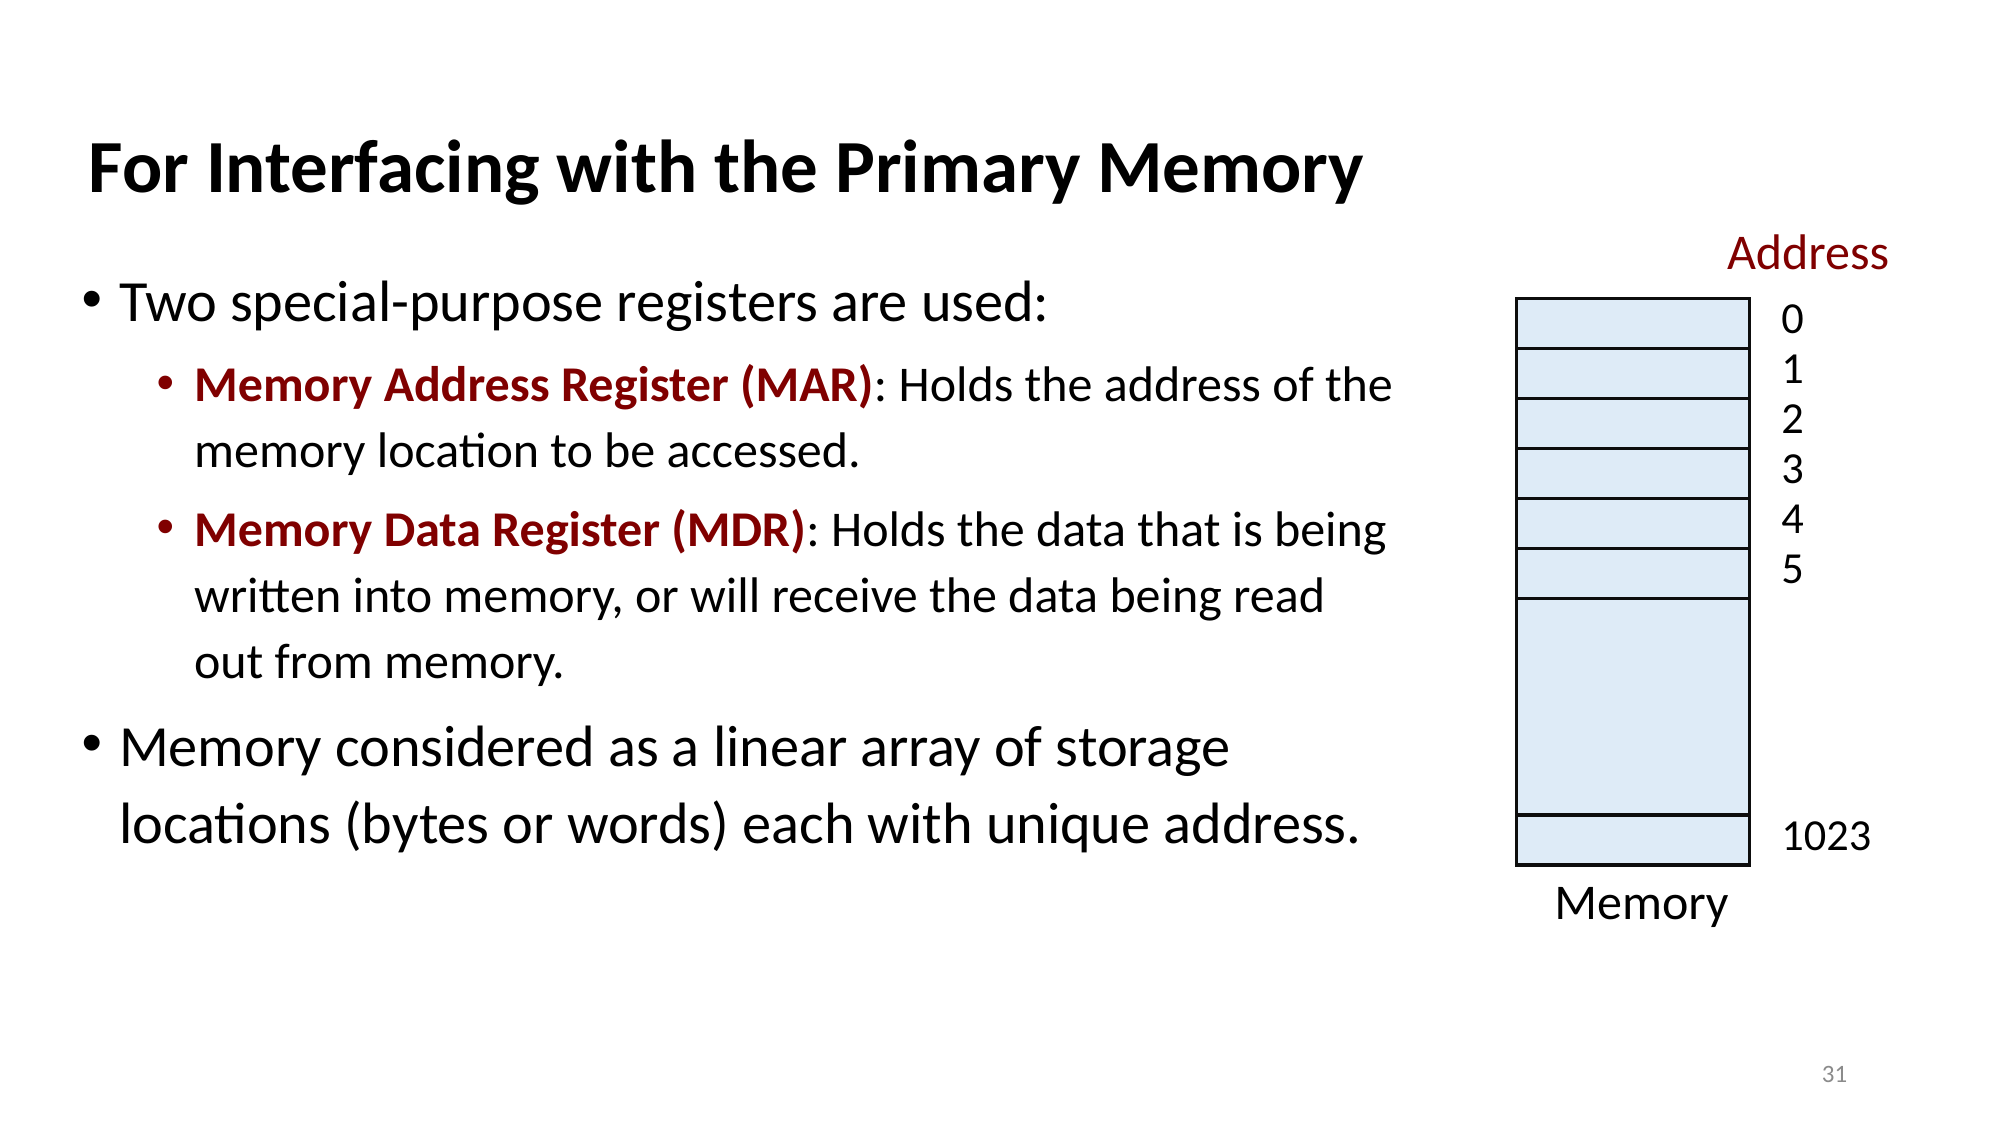

# For Interfacing with the Primary Memory
Address
Two special-purpose registers are used:
Memory Address Register (MAR): Holds the address of the memory location to be accessed.
Memory Data Register (MDR): Holds the data that is being written into memory, or will receive the data being read out from memory.
Memory considered as a linear array of storage locations (bytes or words) each with unique address.
0

1

2

3

4

5

1023

Memory
31